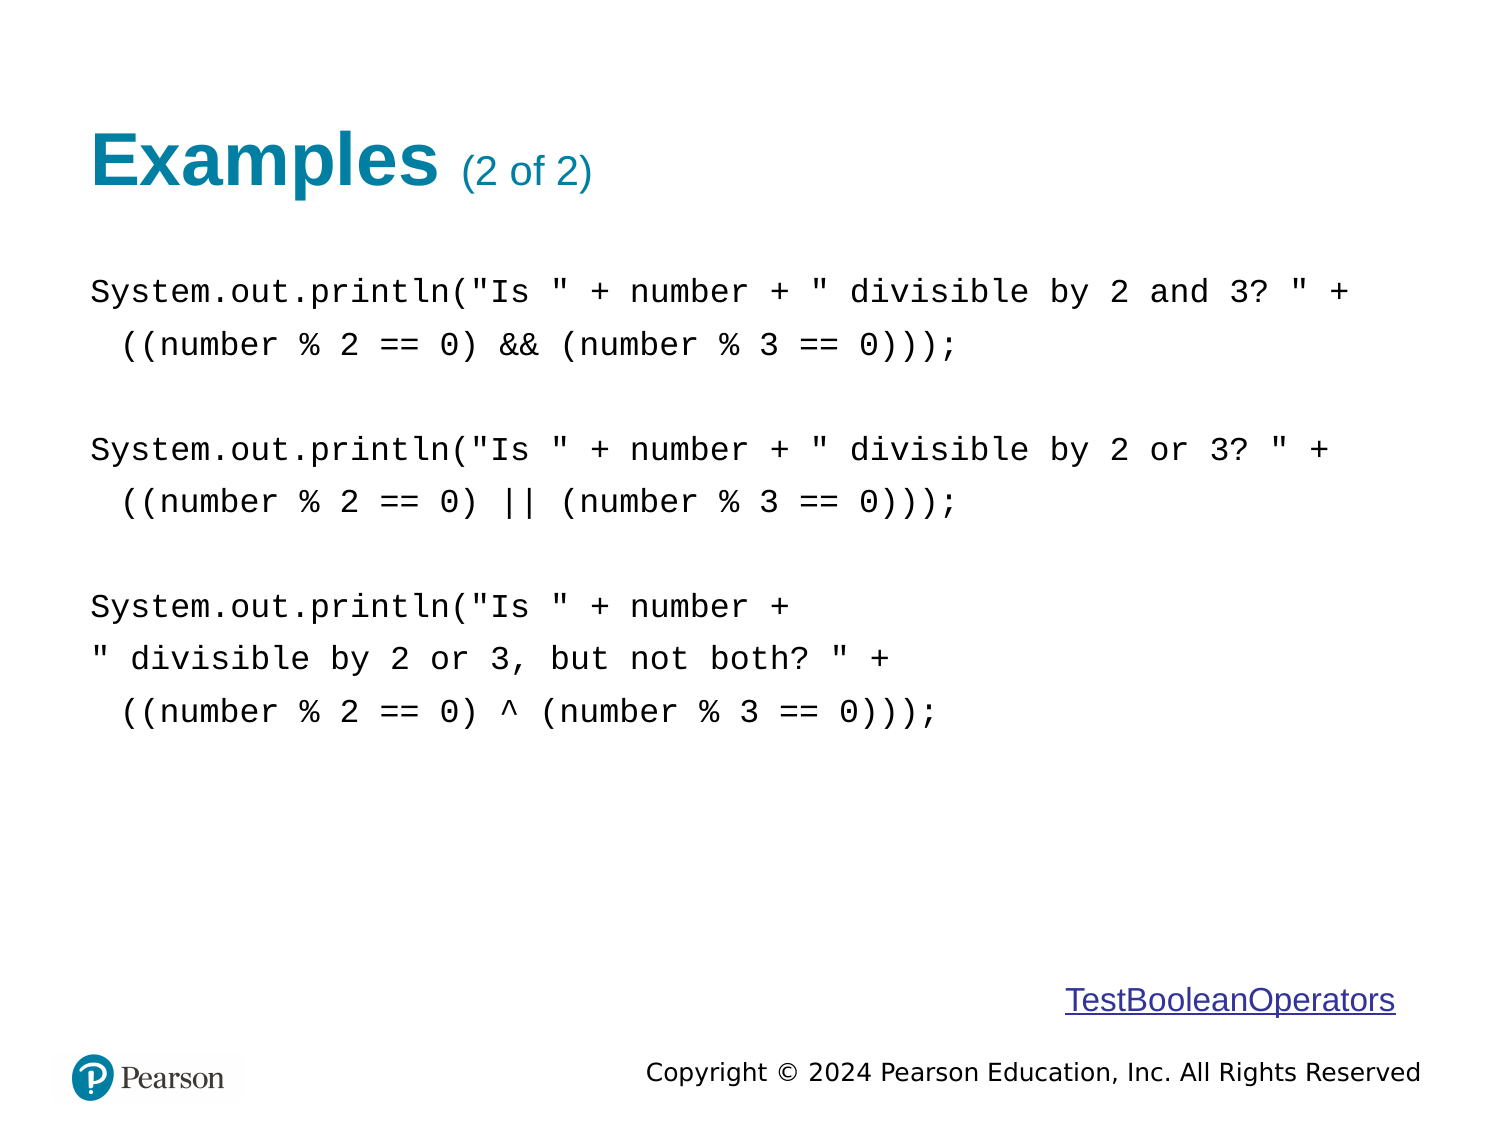

# Examples (2 of 2)
System.out.println("Is " + number + " divisible by 2 and 3? " +
((number % 2 == 0) && (number % 3 == 0)));

System.out.println("Is " + number + " divisible by 2 or 3? " +
((number % 2 == 0) || (number % 3 == 0)));

System.out.println("Is " + number +
" divisible by 2 or 3, but not both? " +
((number % 2 == 0) ^ (number % 3 == 0)));
TestBooleanOperators